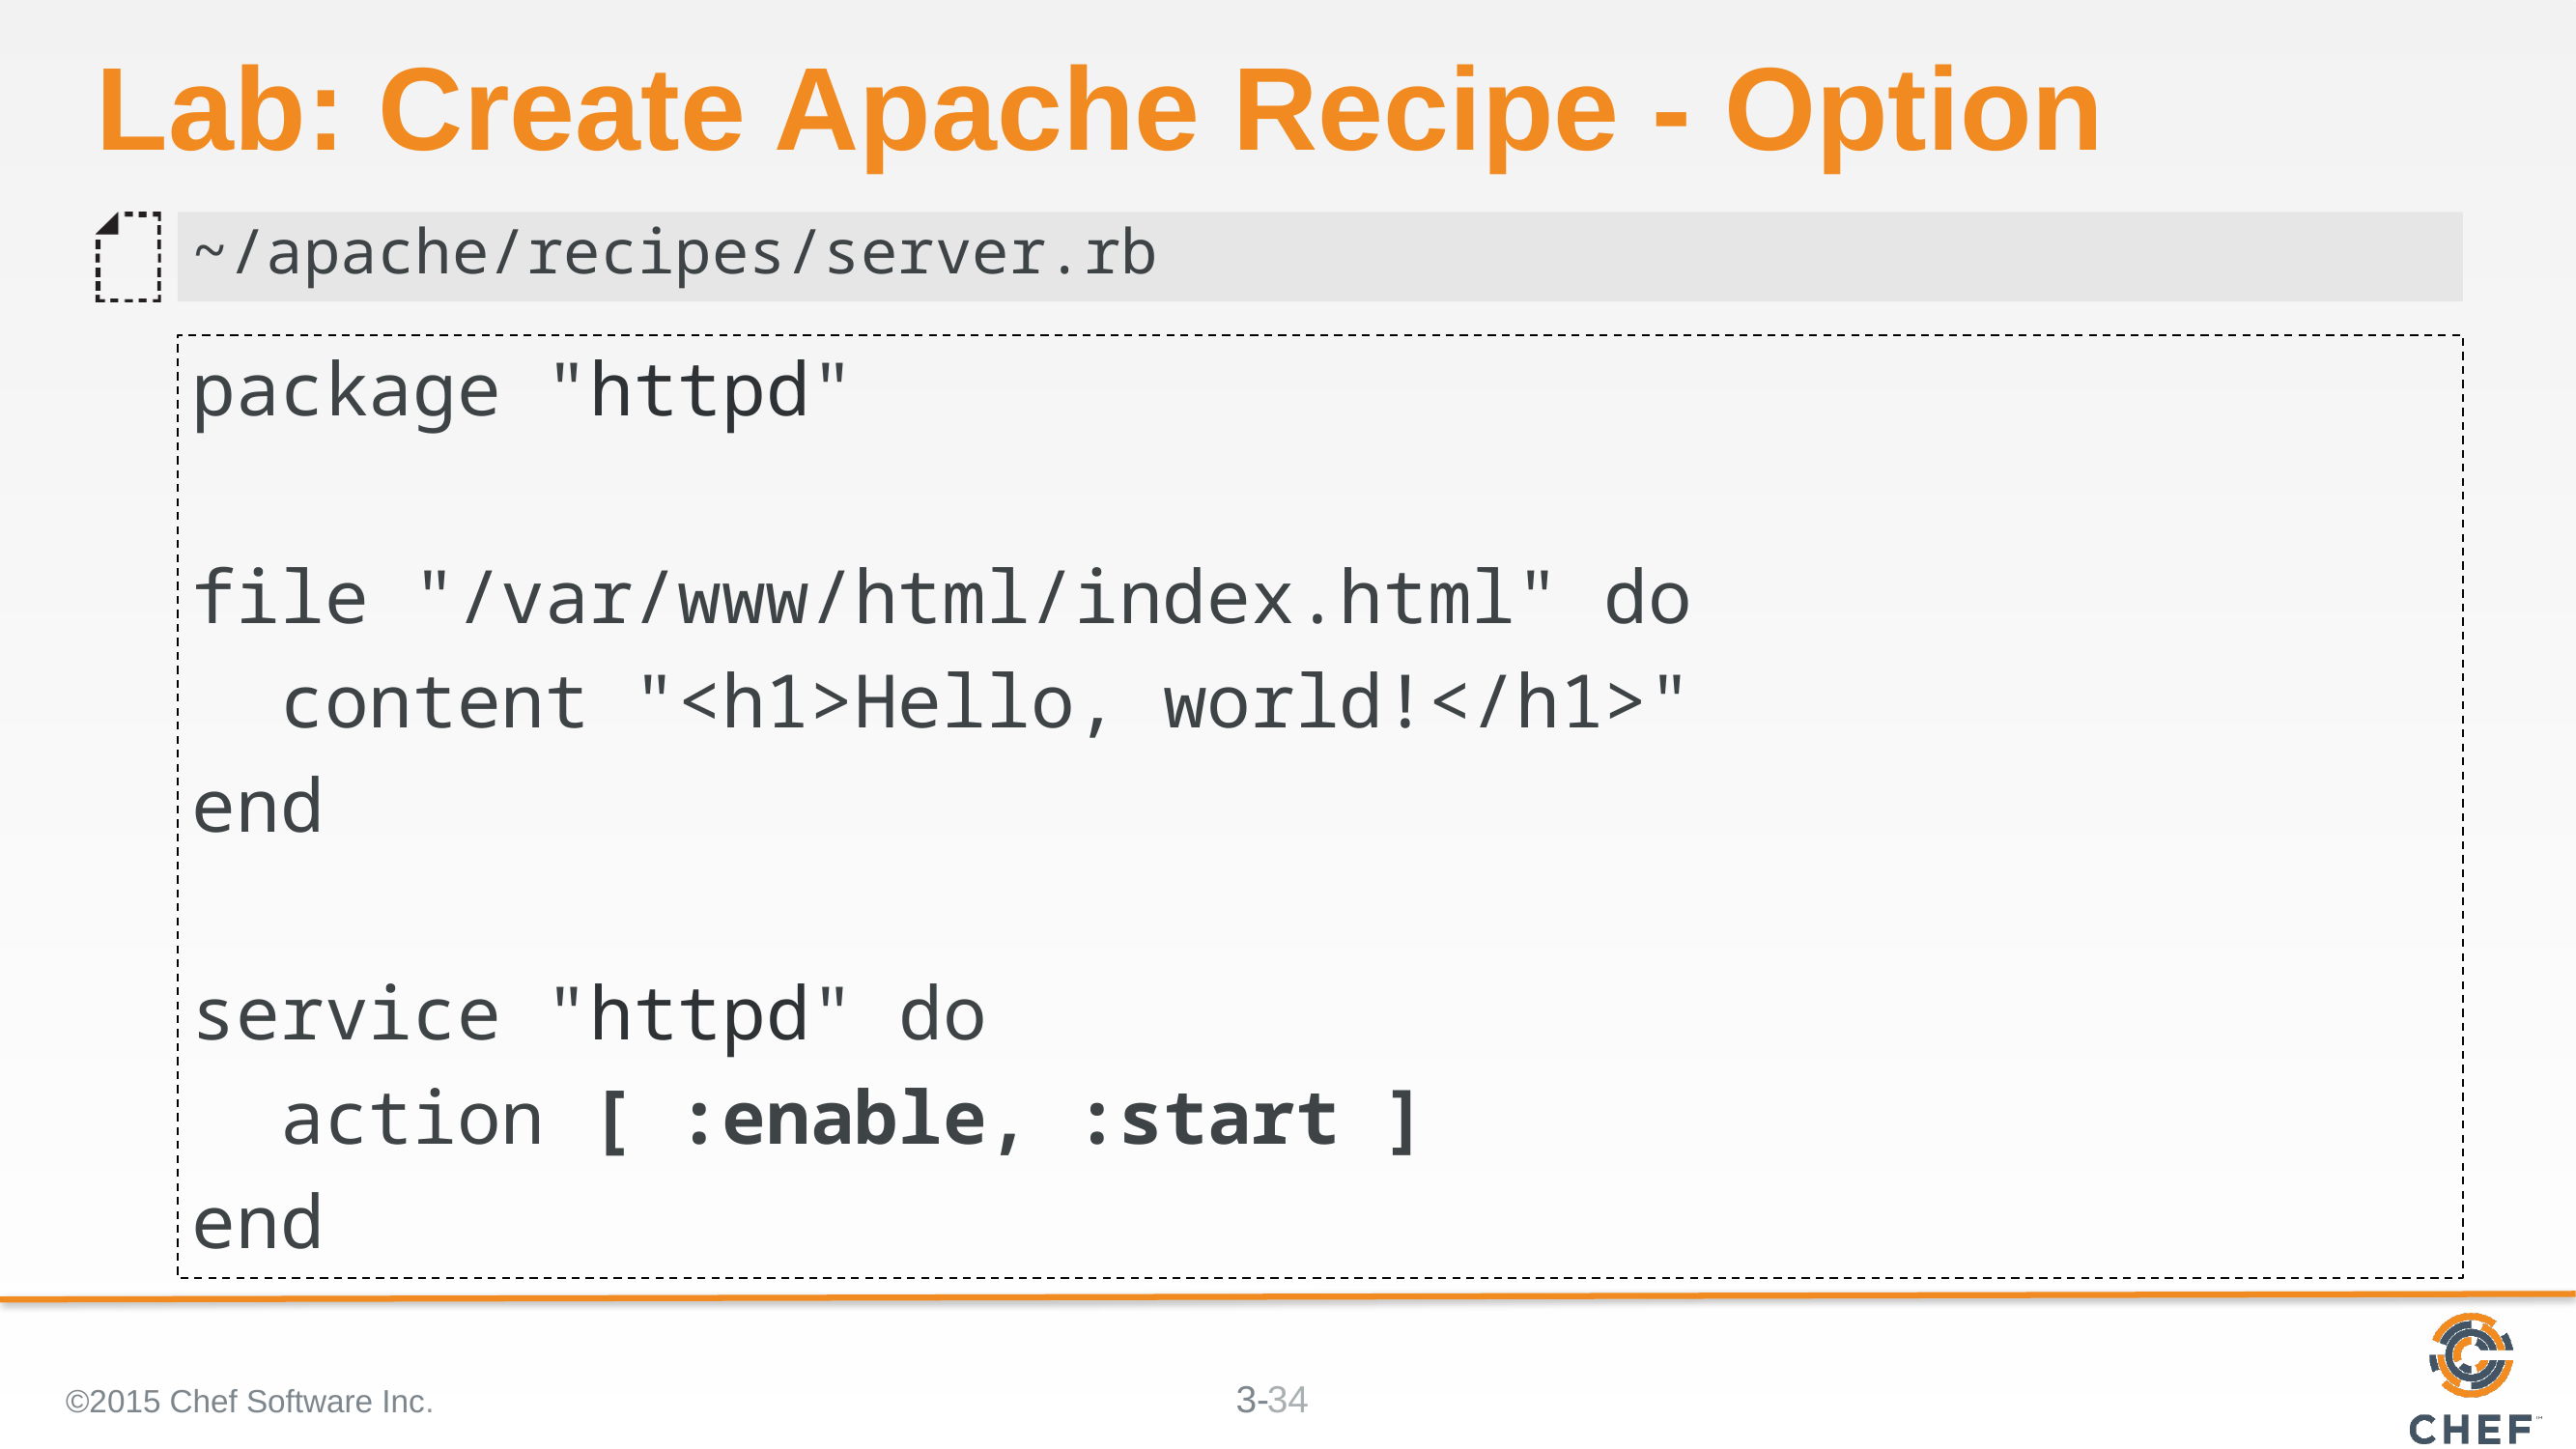

# Lab: Create Apache Recipe - Option
~/apache/recipes/server.rb
package "httpd"

file "/var/www/html/index.html" do
  content "<h1>Hello, world!</h1>"
end

service "httpd" do
  action [ :enable, :start ]
end
©2015 Chef Software Inc.
34